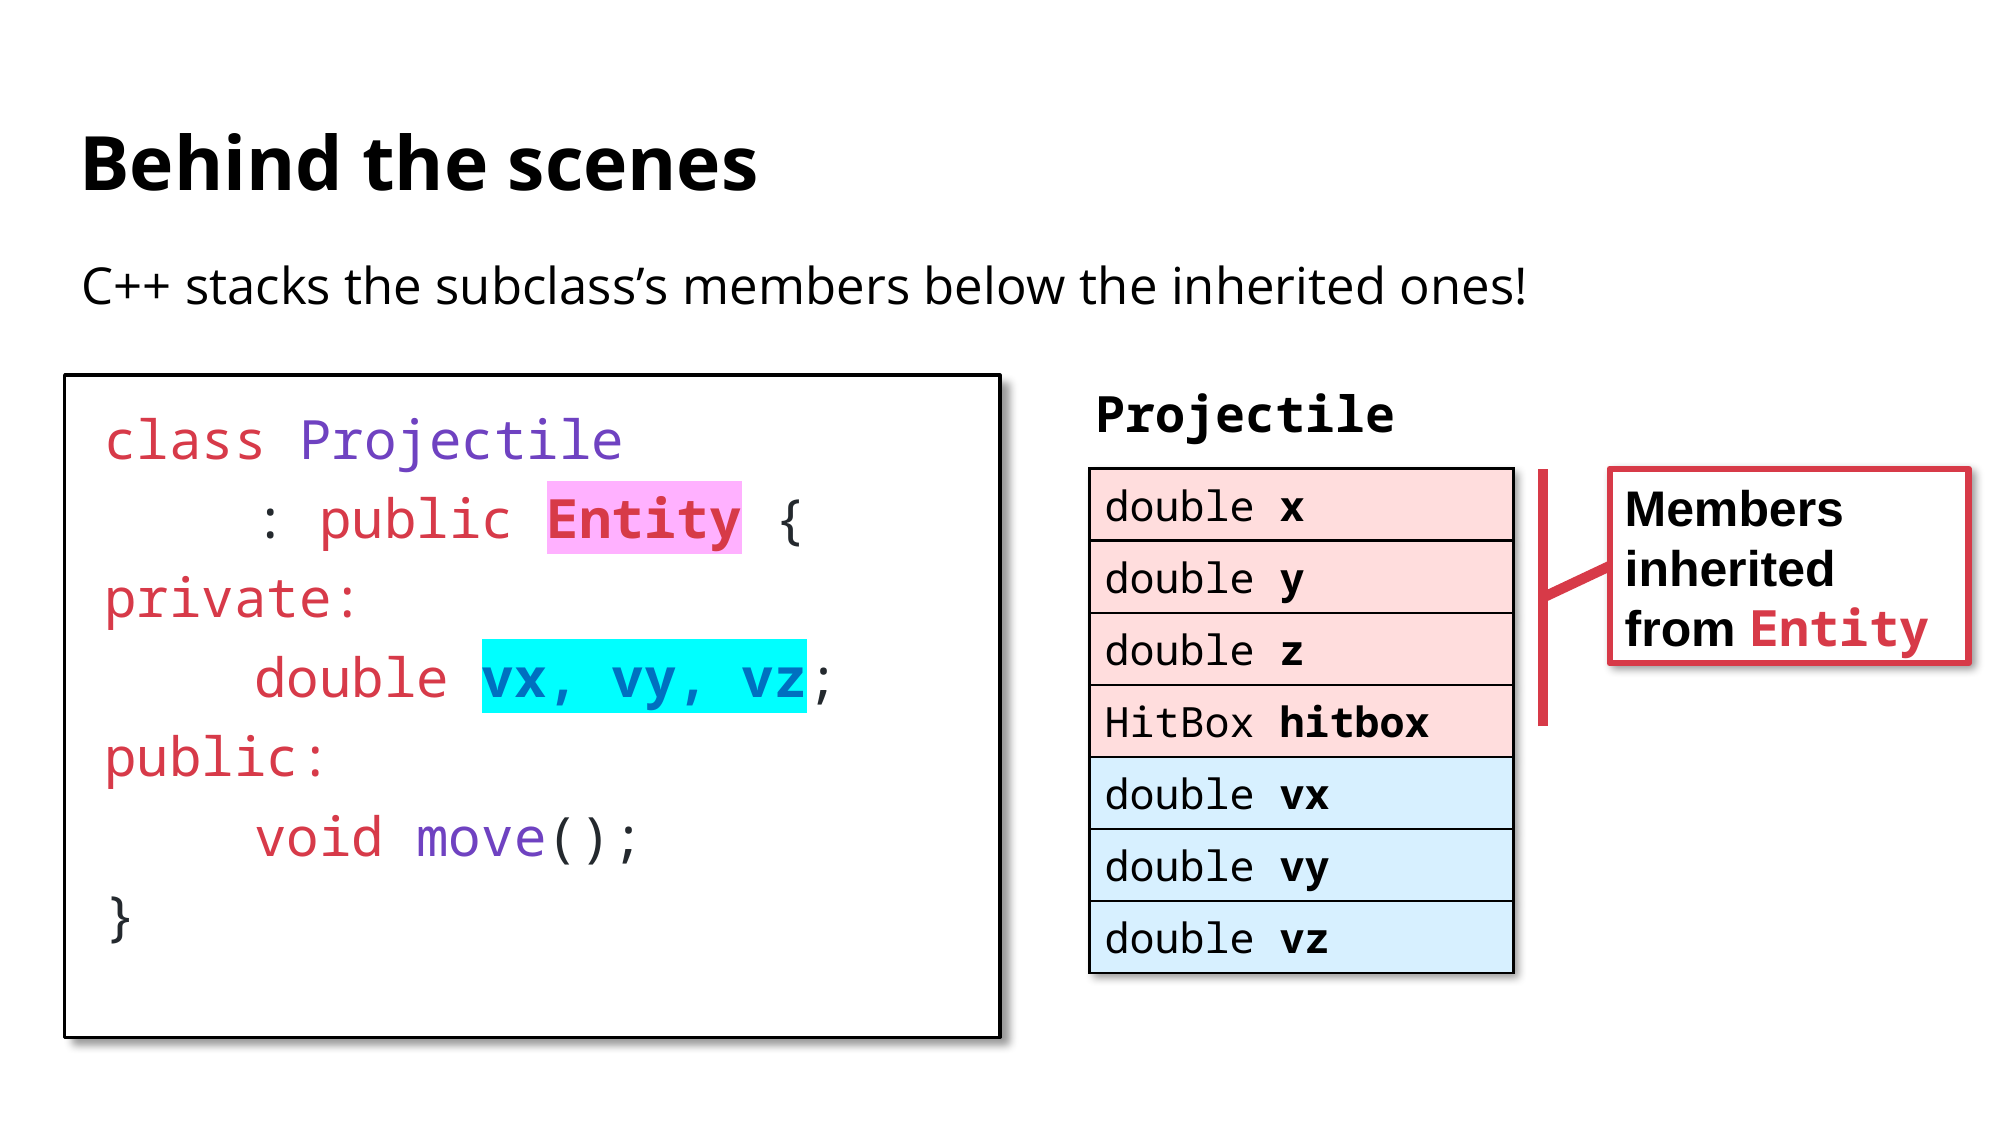

# Behind the scenes
C++ stacks the subclass’s members below the inherited ones!
class Projectile
	: public Entity {
private:
	double vx, vy, vz;
public:
	void move();
}
Projectile
Members inherited from Entity
| double x |
| --- |
| double y |
| double z |
| HitBox hitbox |
| double vx |
| double vy |
| double vz |